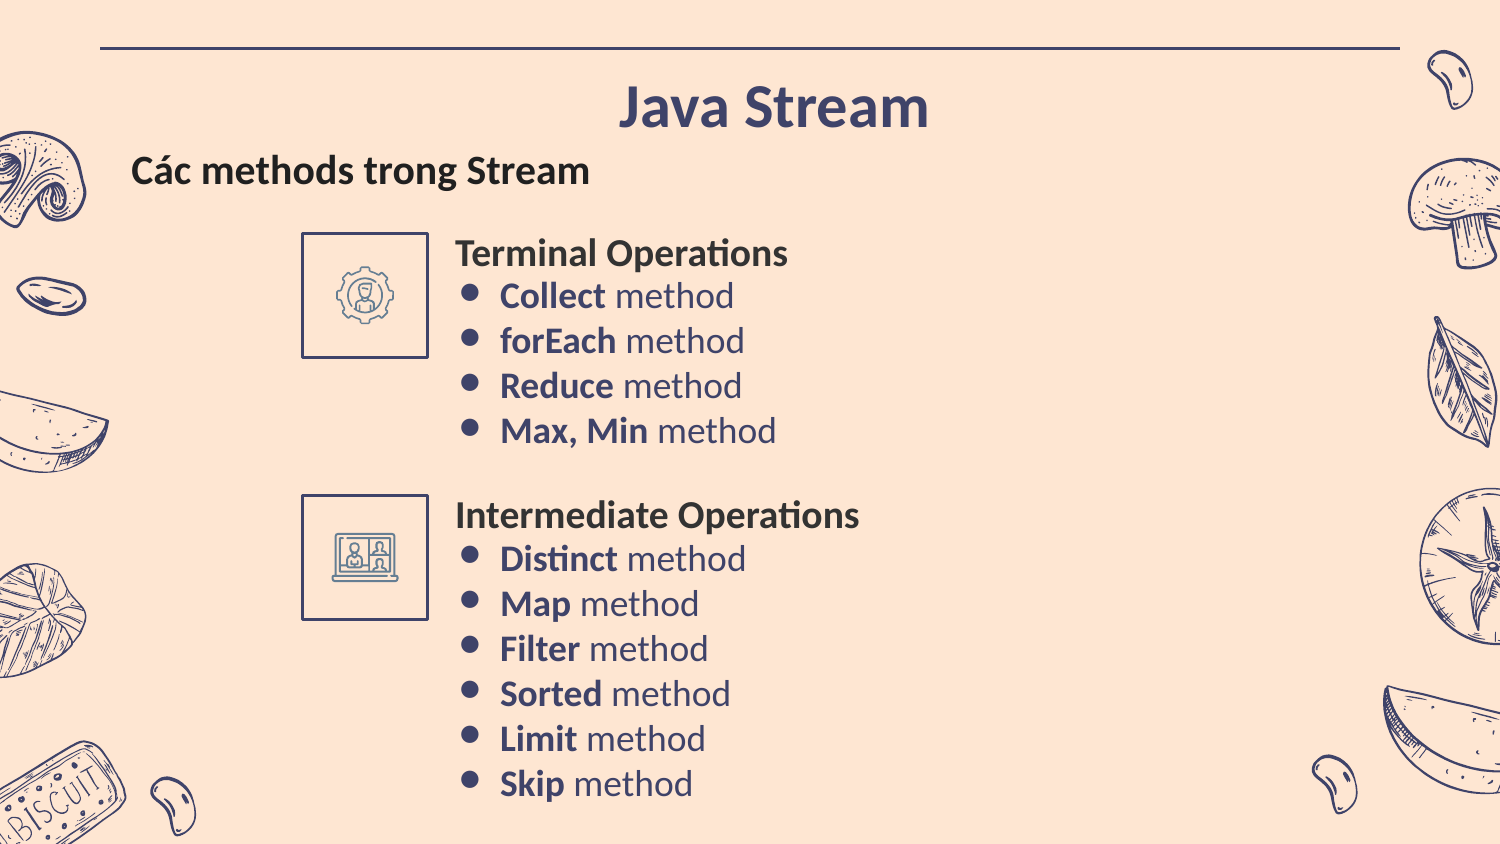

Java Stream
Các methods trong Stream
# Terminal Operations

Collect method
forEach method
Reduce method
Max, Min method

Intermediate Operations

Distinct method
Map method
Filter method
Sorted method
Limit method
Skip method